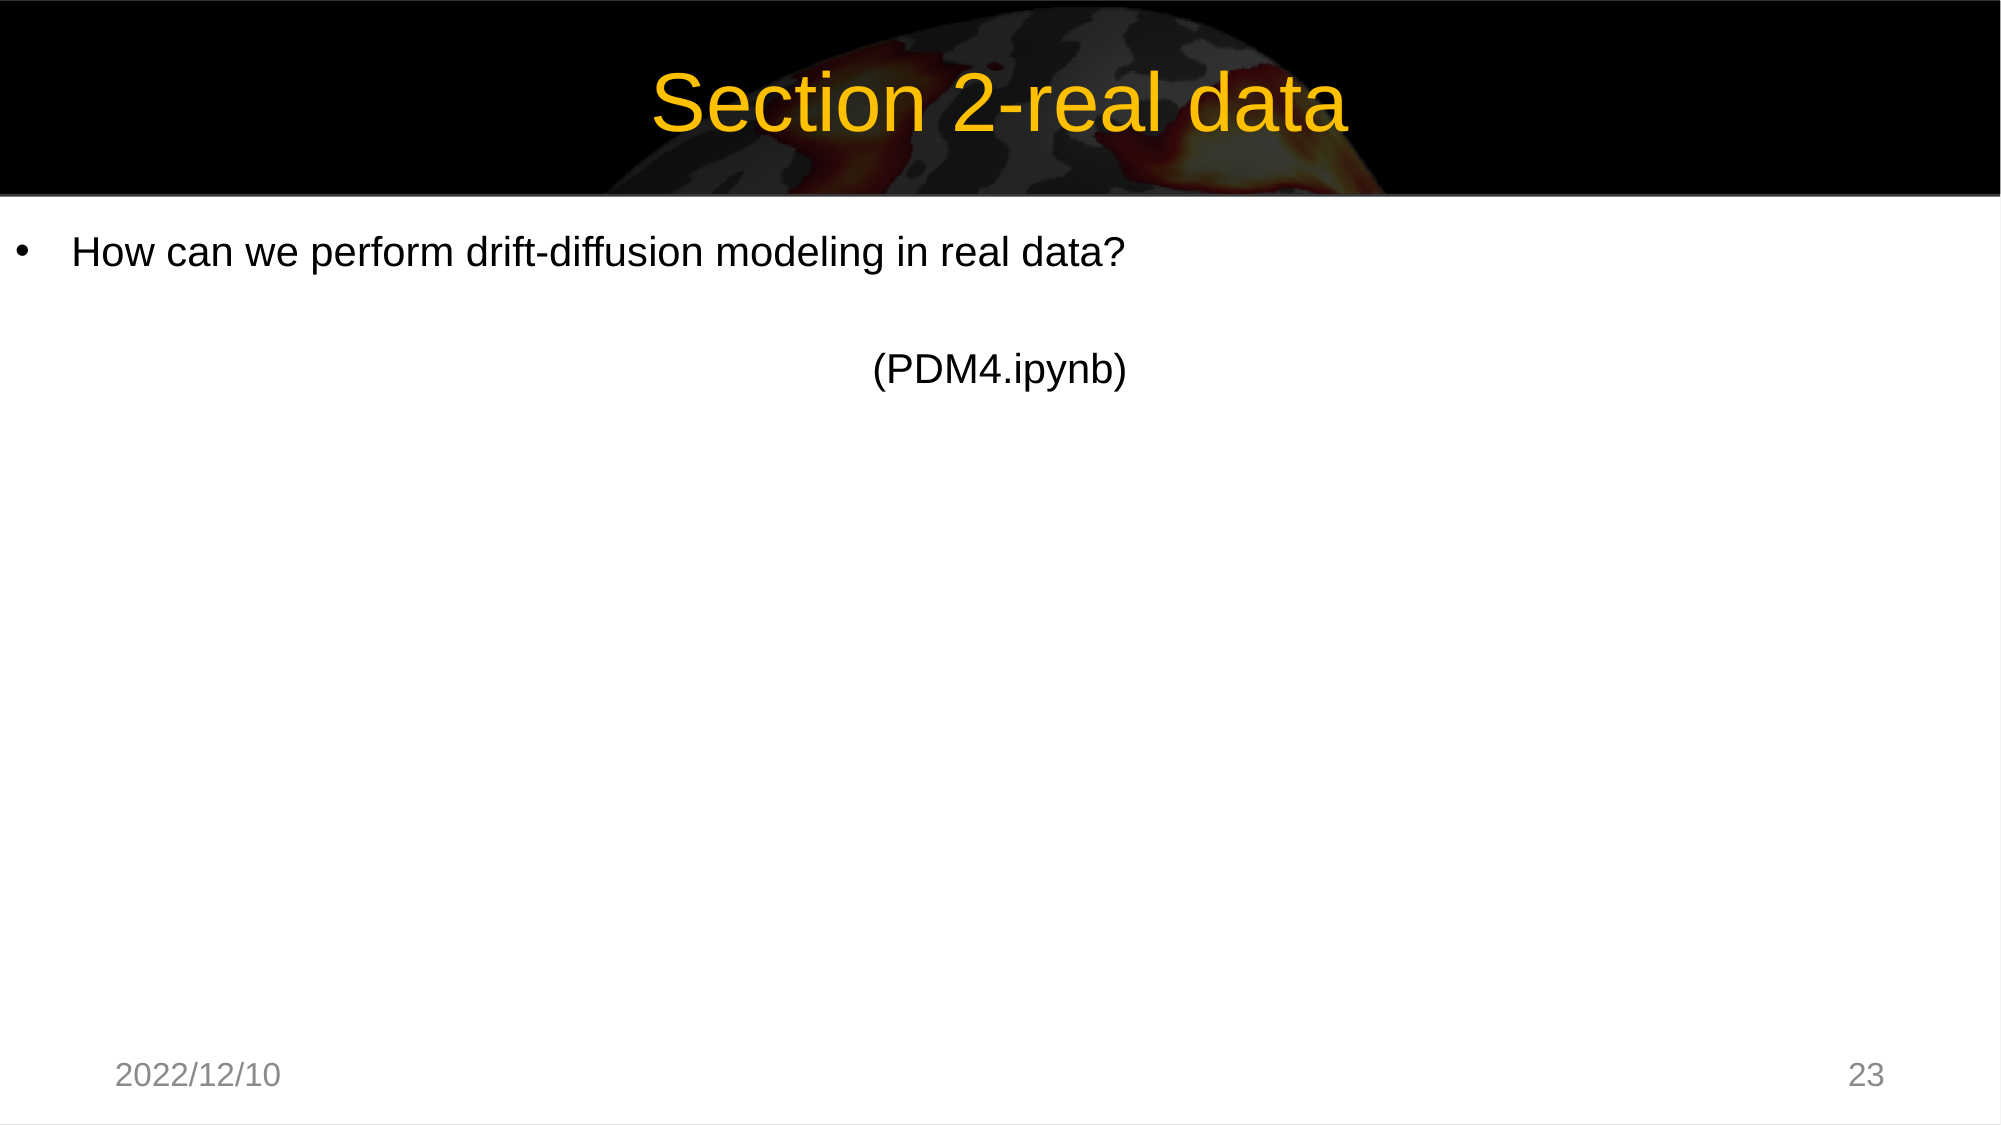

Section 2-real data
How can we perform drift-diffusion modeling in real data?

(PDM4.ipynb)
2022/12/10

23